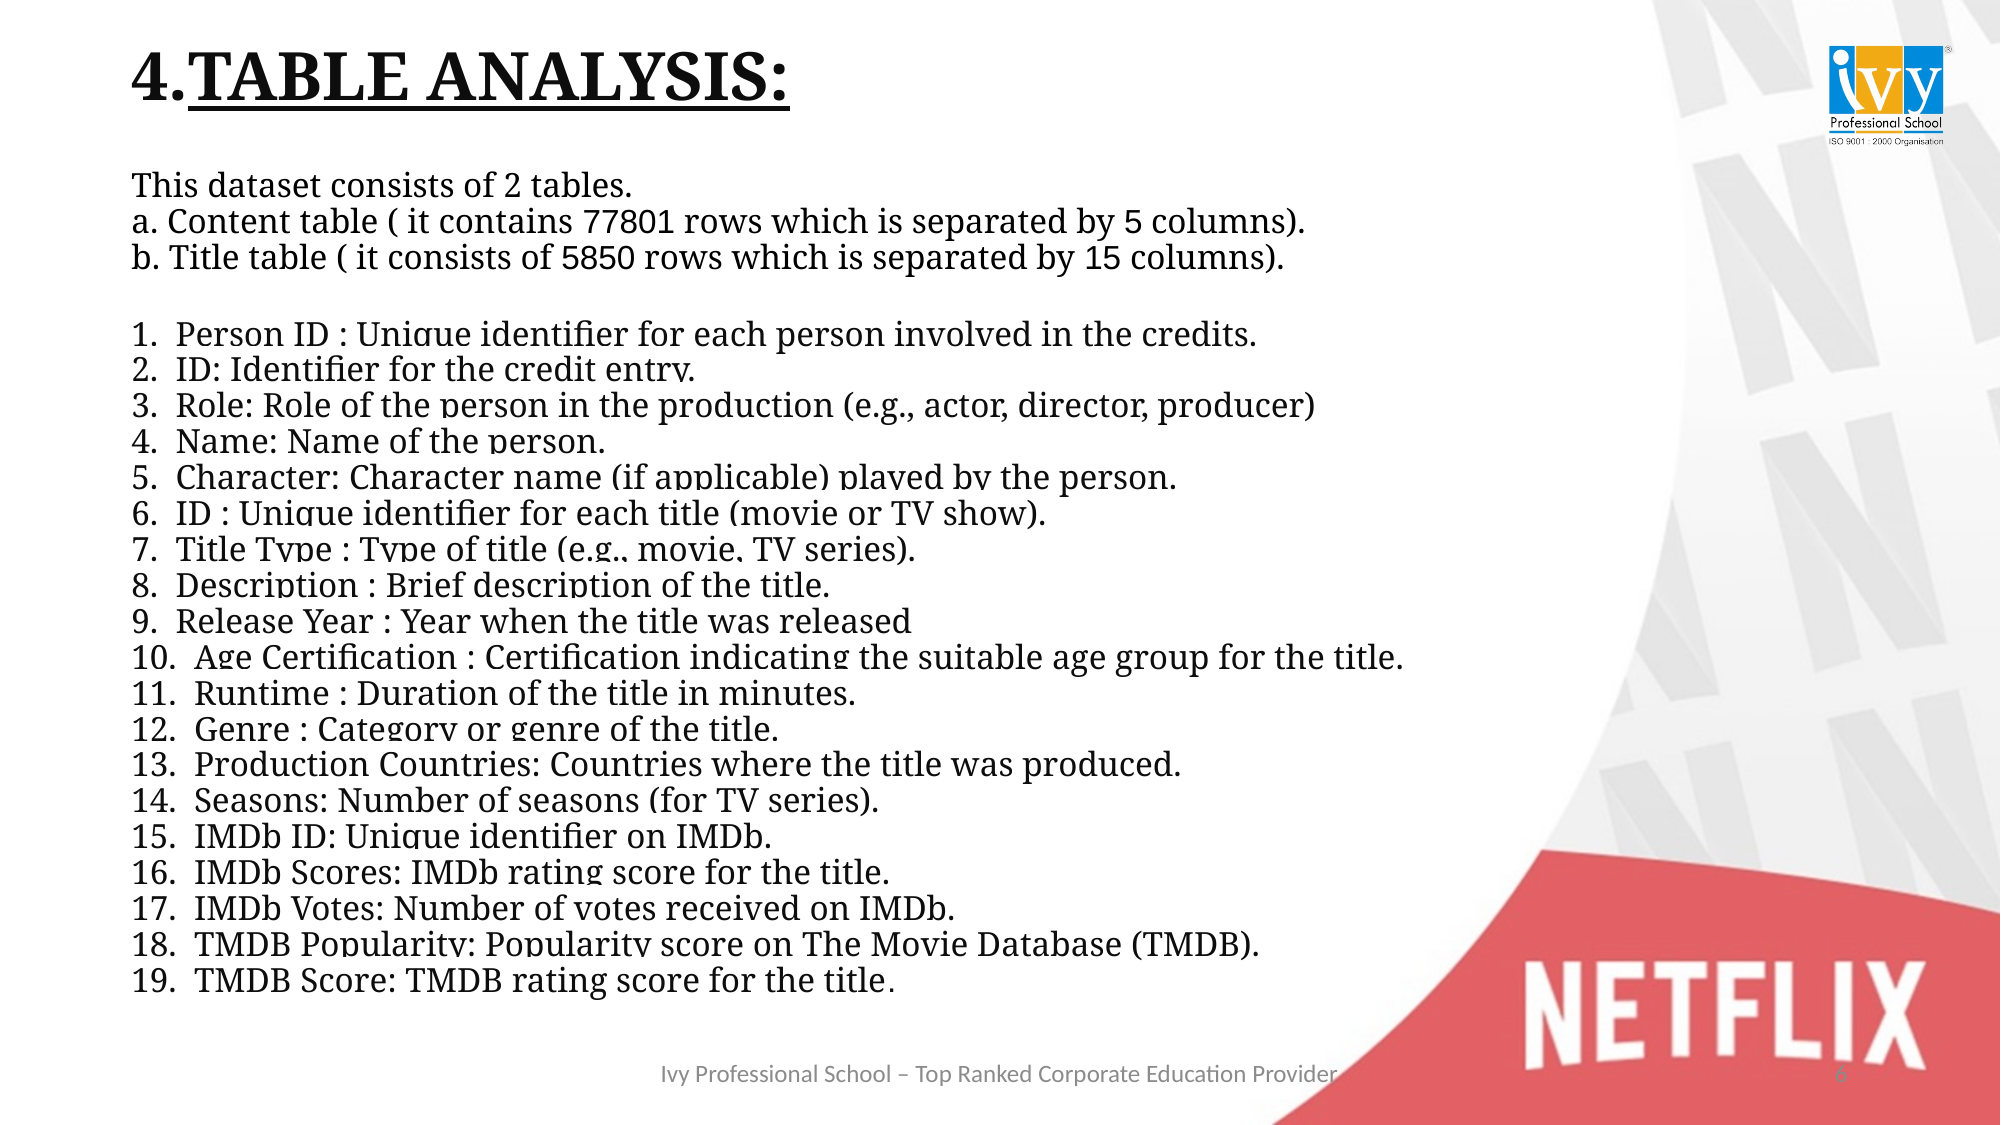

# 4.TABLE ANALYSIS: This dataset consists of 2 tables. a. Content table ( it contains 77801 rows which is separated by 5 columns). b. Title table ( it consists of 5850 rows which is separated by 15 columns). 1.  Person ID : Unique identifier for each person involved in the credits. 2.  ID: Identifier for the credit entry. 3.  Role: Role of the person in the production (e.g., actor, director, producer) 4.  Name: Name of the person. 5.  Character: Character name (if applicable) played by the person. 6.  ID : Unique identifier for each title (movie or TV show). 7.  Title Type : Type of title (e.g., movie, TV series). 8.  Description : Brief description of the title. 9.  Release Year : Year when the title was released 10.  Age Certification : Certification indicating the suitable age group for the title. 11.  Runtime : Duration of the title in minutes. 12.  Genre : Category or genre of the title. 13.  Production Countries: Countries where the title was produced. 14.  Seasons: Number of seasons (for TV series). 15.  IMDb ID: Unique identifier on IMDb. 16.  IMDb Scores: IMDb rating score for the title. 17.  IMDb Votes: Number of votes received on IMDb. 18.  TMDB Popularity: Popularity score on The Movie Database (TMDB). 19.  TMDB Score: TMDB rating score for the title.

6